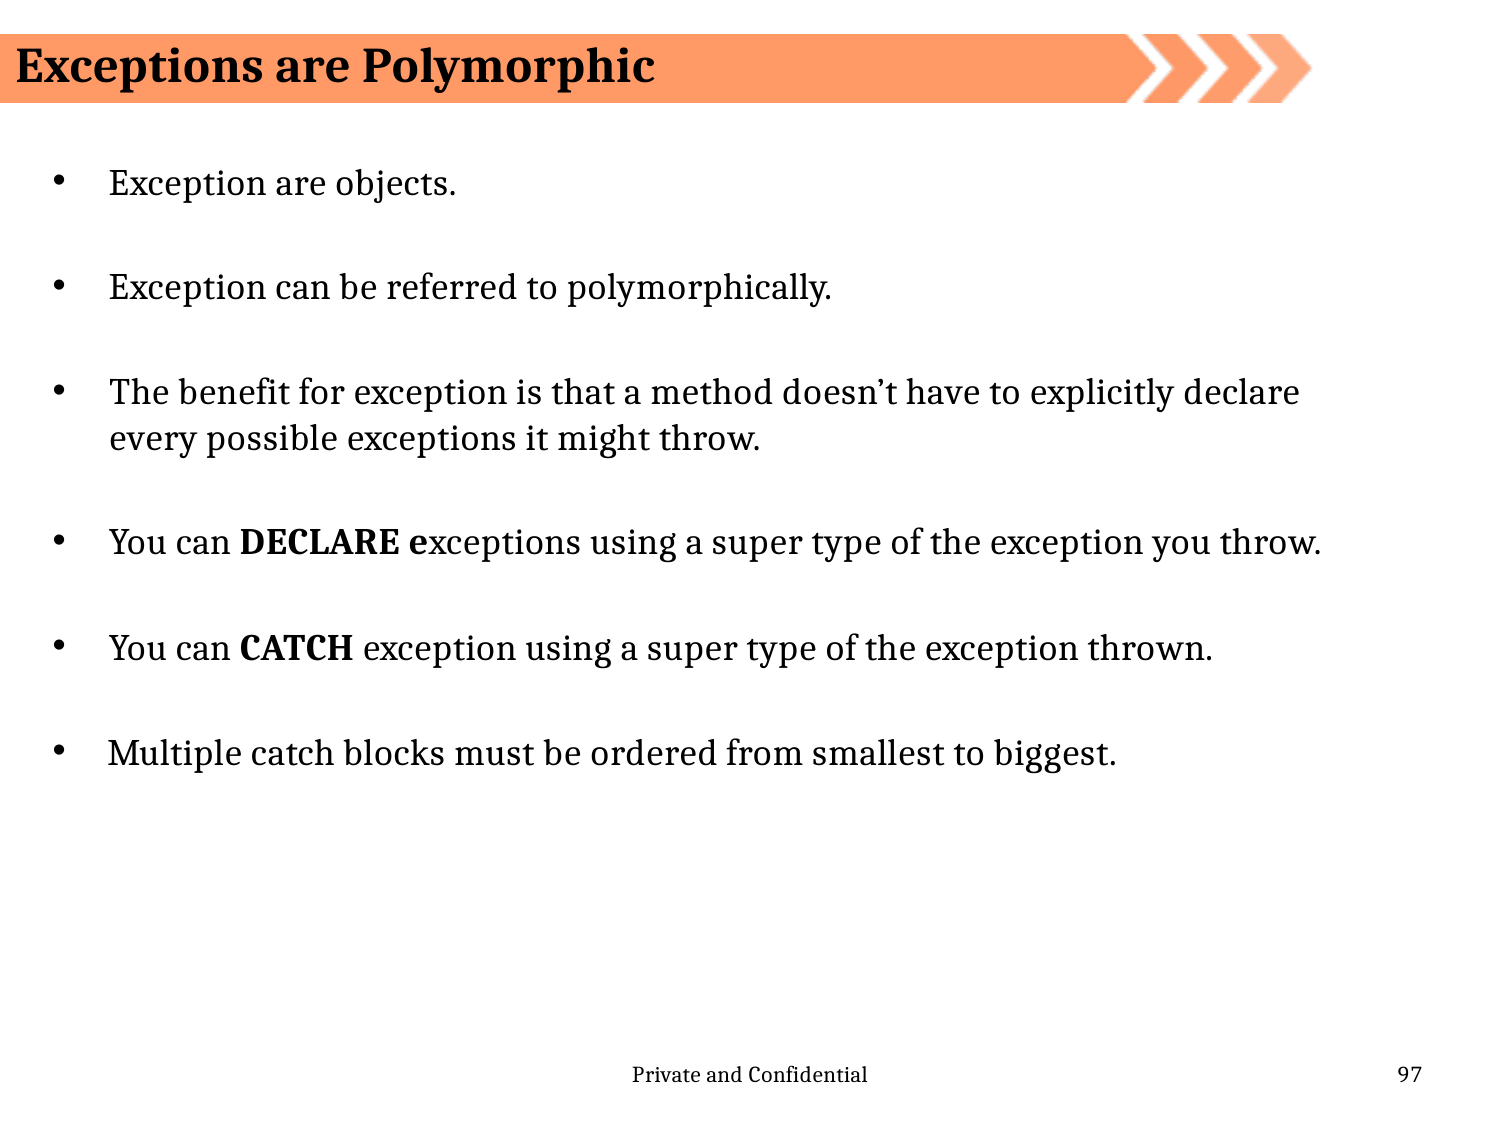

Exceptions are Polymorphic
Exception are objects.

Exception can be referred to polymorphically.

The benefit for exception is that a method doesn’t have to explicitly declare every possible exceptions it might throw.

You can DECLARE exceptions using a super type of the exception you throw.

You can CATCH exception using a super type of the exception thrown.

Multiple catch blocks must be ordered from smallest to biggest.